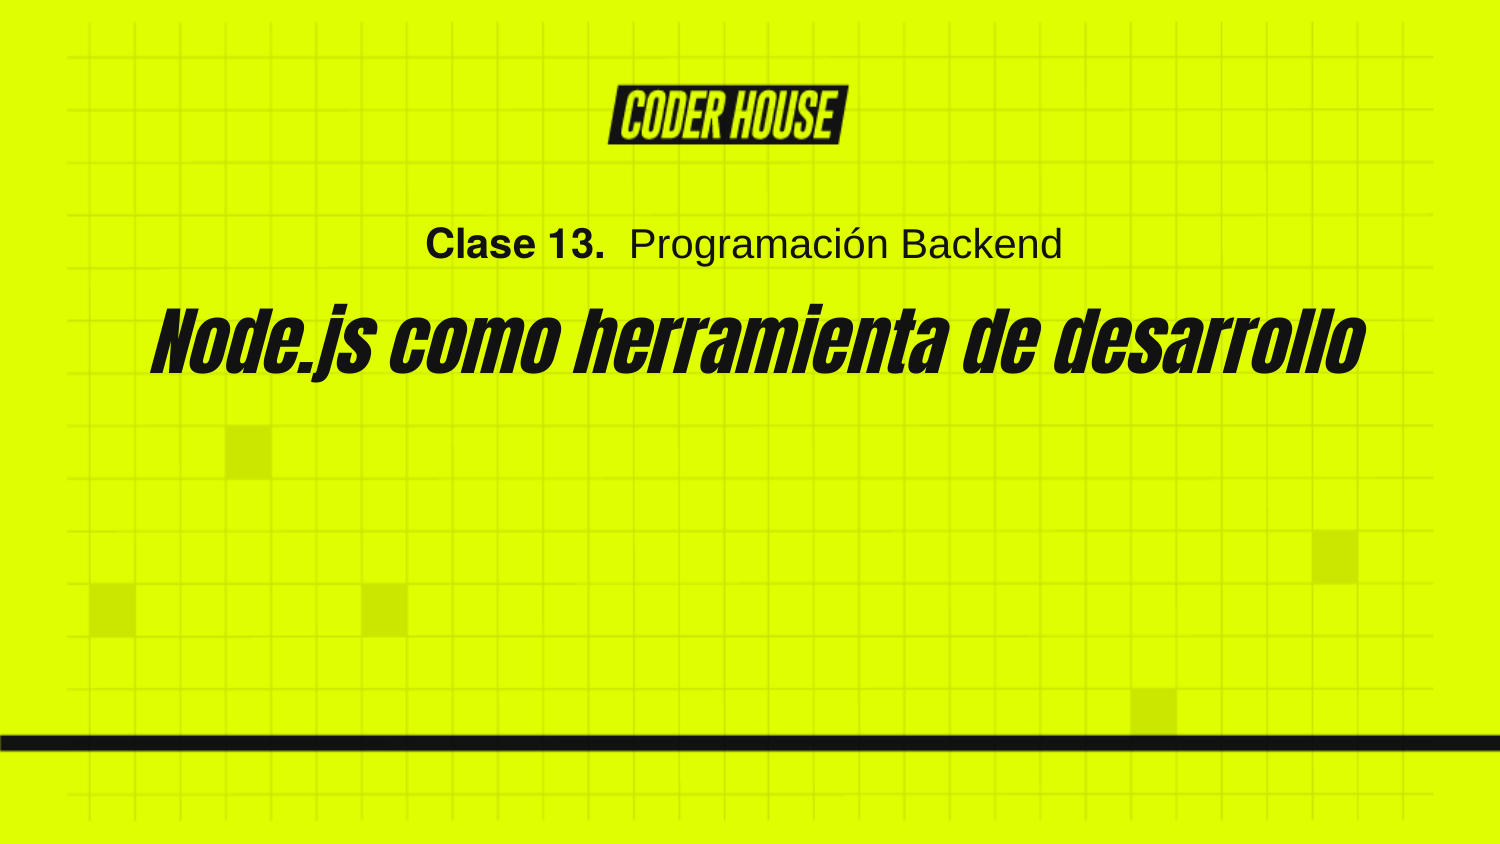

Clase 13.  Programación Backend
 Node.js como herramienta de desarrollo